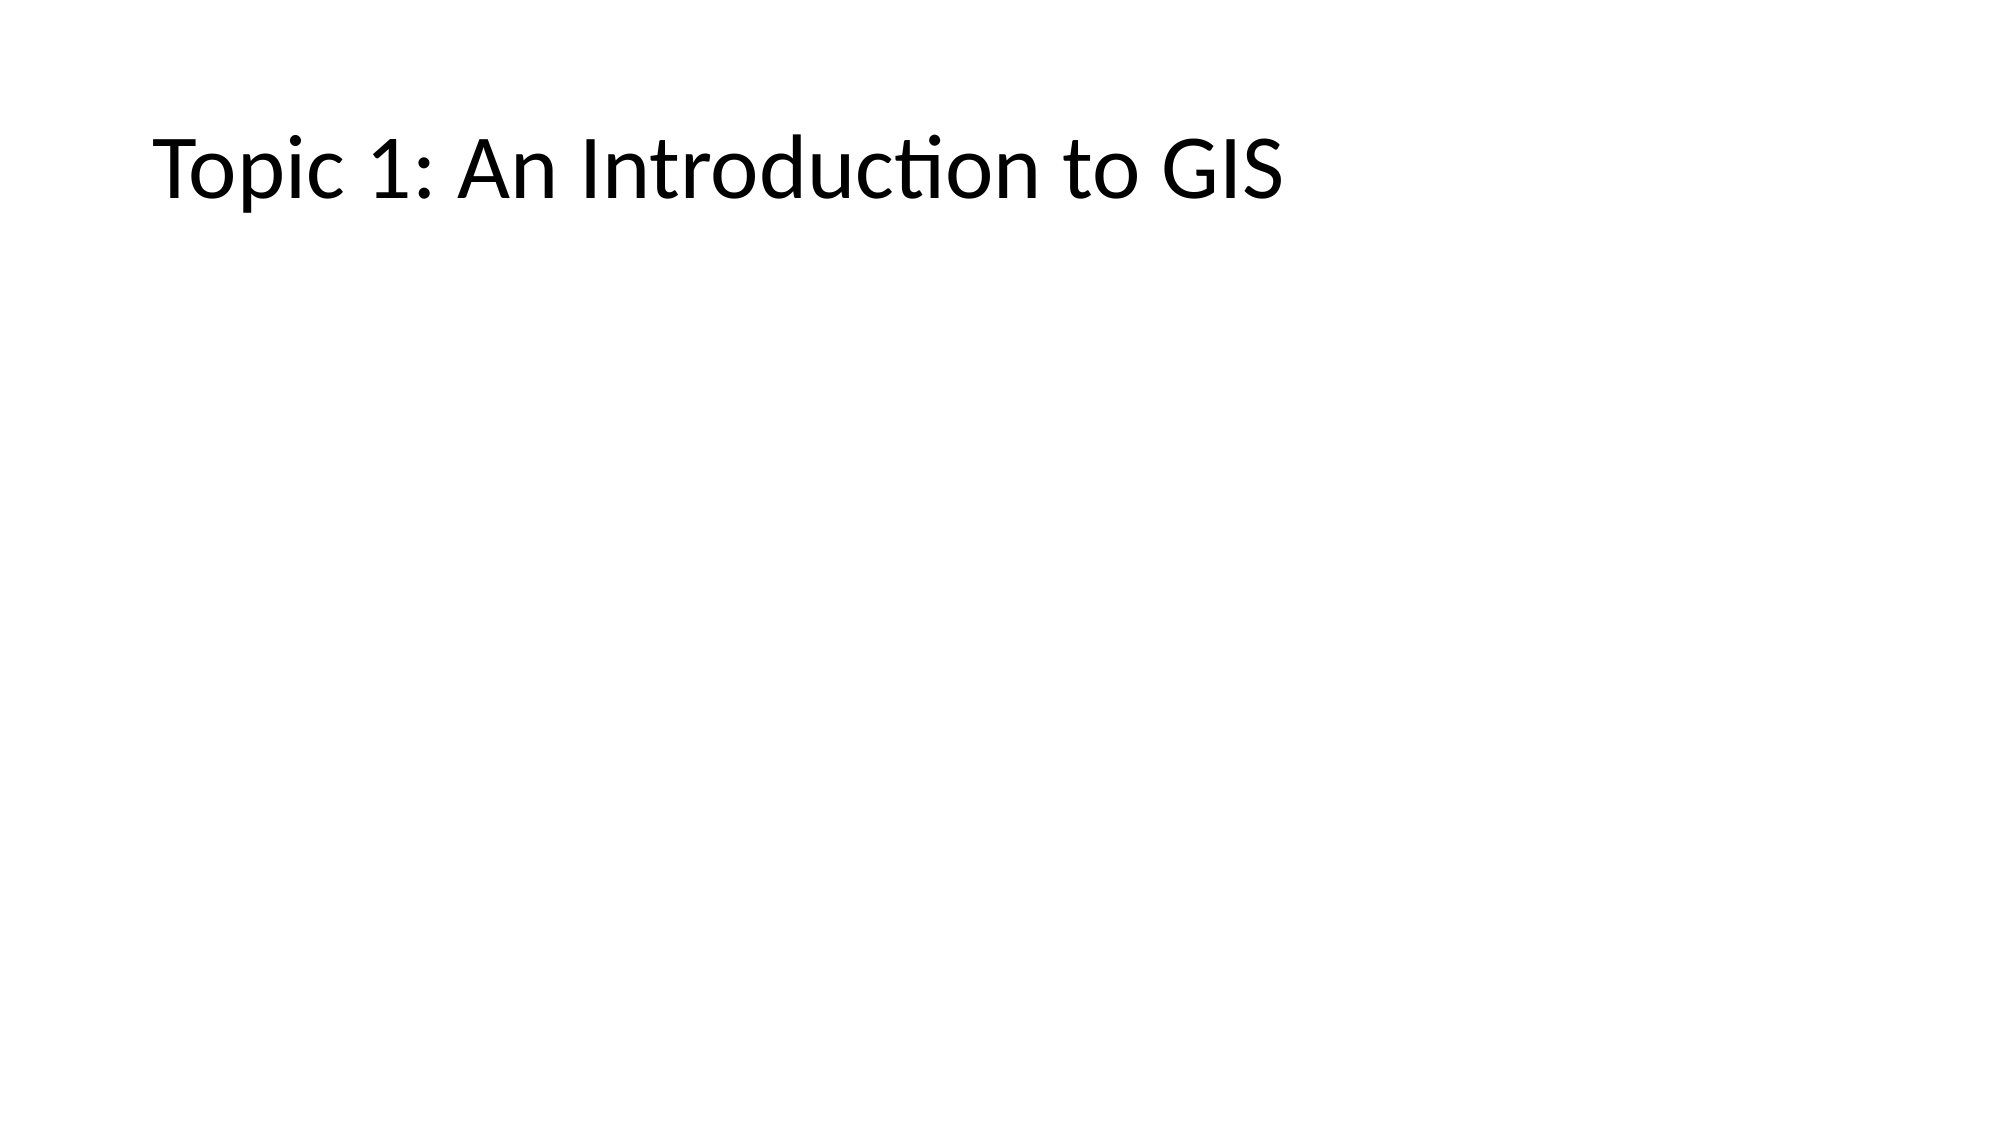

# Topic 1: An Introduction to GIS